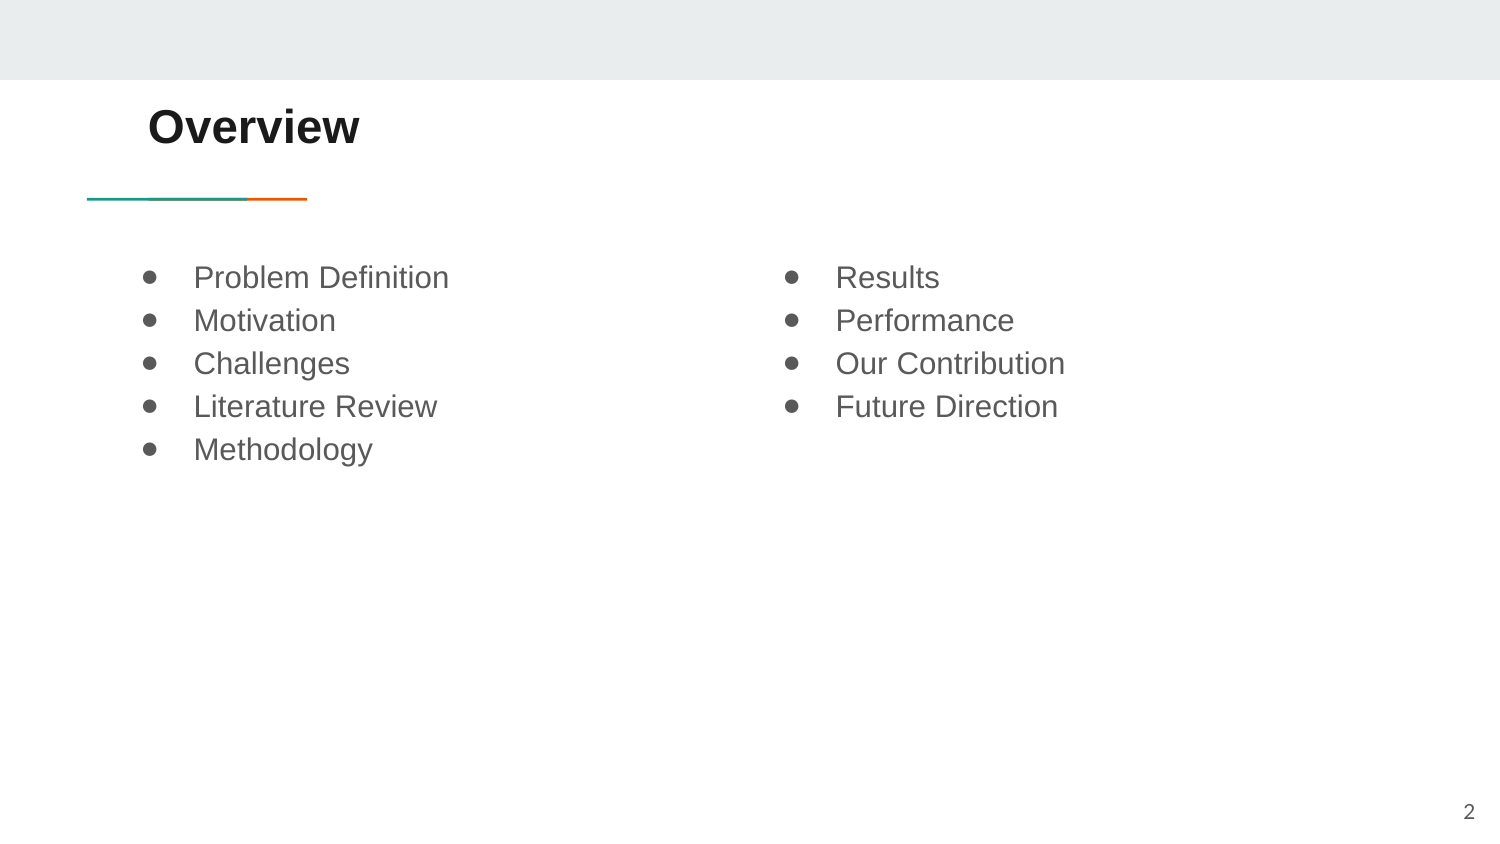

# Overview
Problem Definition
Motivation
Challenges
Literature Review
Methodology
Results
Performance
Our Contribution
Future Direction
2